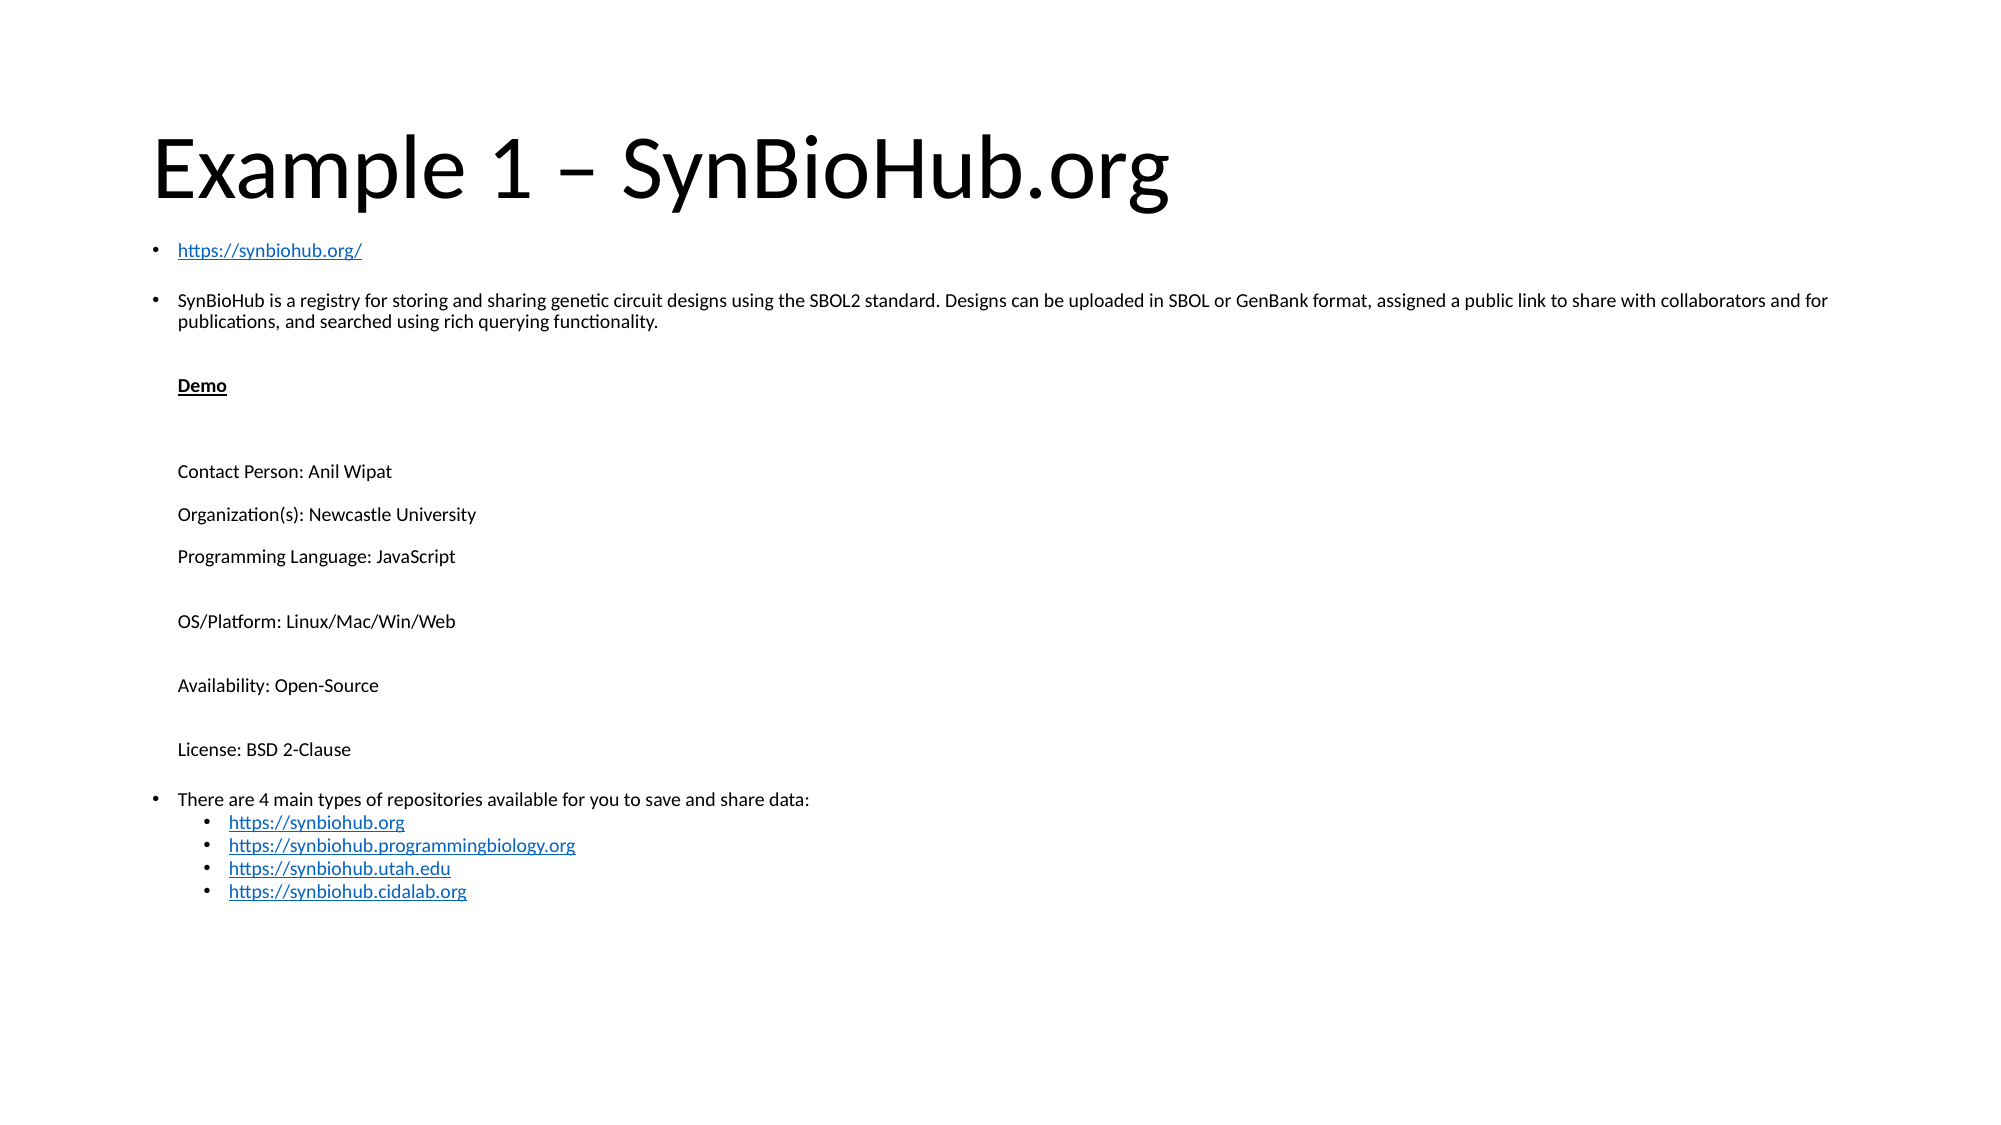

# Example 1 – SynBioHub.org
https://synbiohub.org/

SynBioHub is a registry for storing and sharing genetic circuit designs using the SBOL2 standard. Designs can be uploaded in SBOL or GenBank format, assigned a public link to share with collaborators and for publications, and searched using rich querying functionality.
Demo
Contact Person: Anil Wipat
Organization(s): Newcastle University
Programming Language: JavaScript
OS/Platform: Linux/Mac/Win/Web
Availability: Open-Source
License: BSD 2-Clause

There are 4 main types of repositories available for you to save and share data:
https://synbiohub.org
https://synbiohub.programmingbiology.org
https://synbiohub.utah.edu
https://synbiohub.cidalab.org